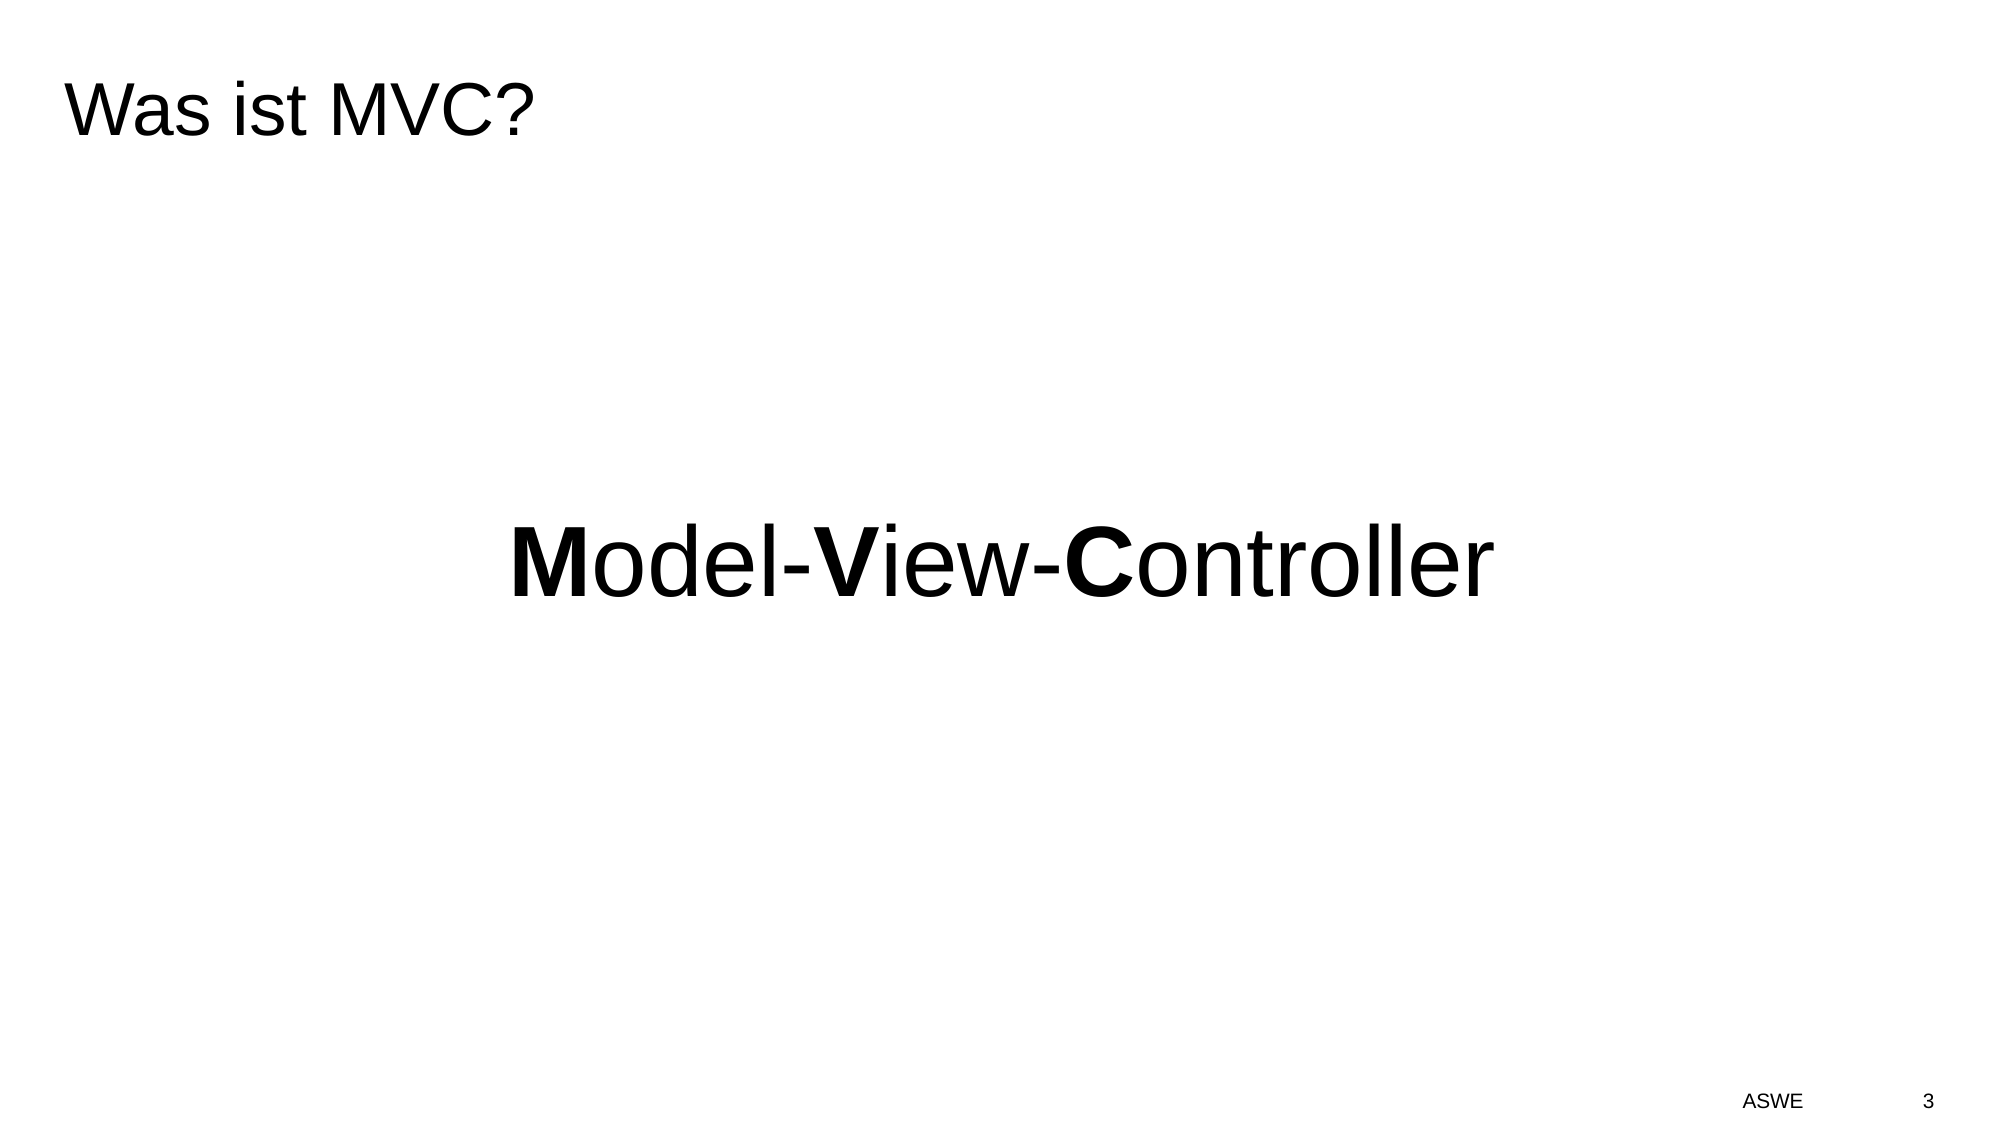

# Was ist MVC?
Model-View-Controller
ASWE
3